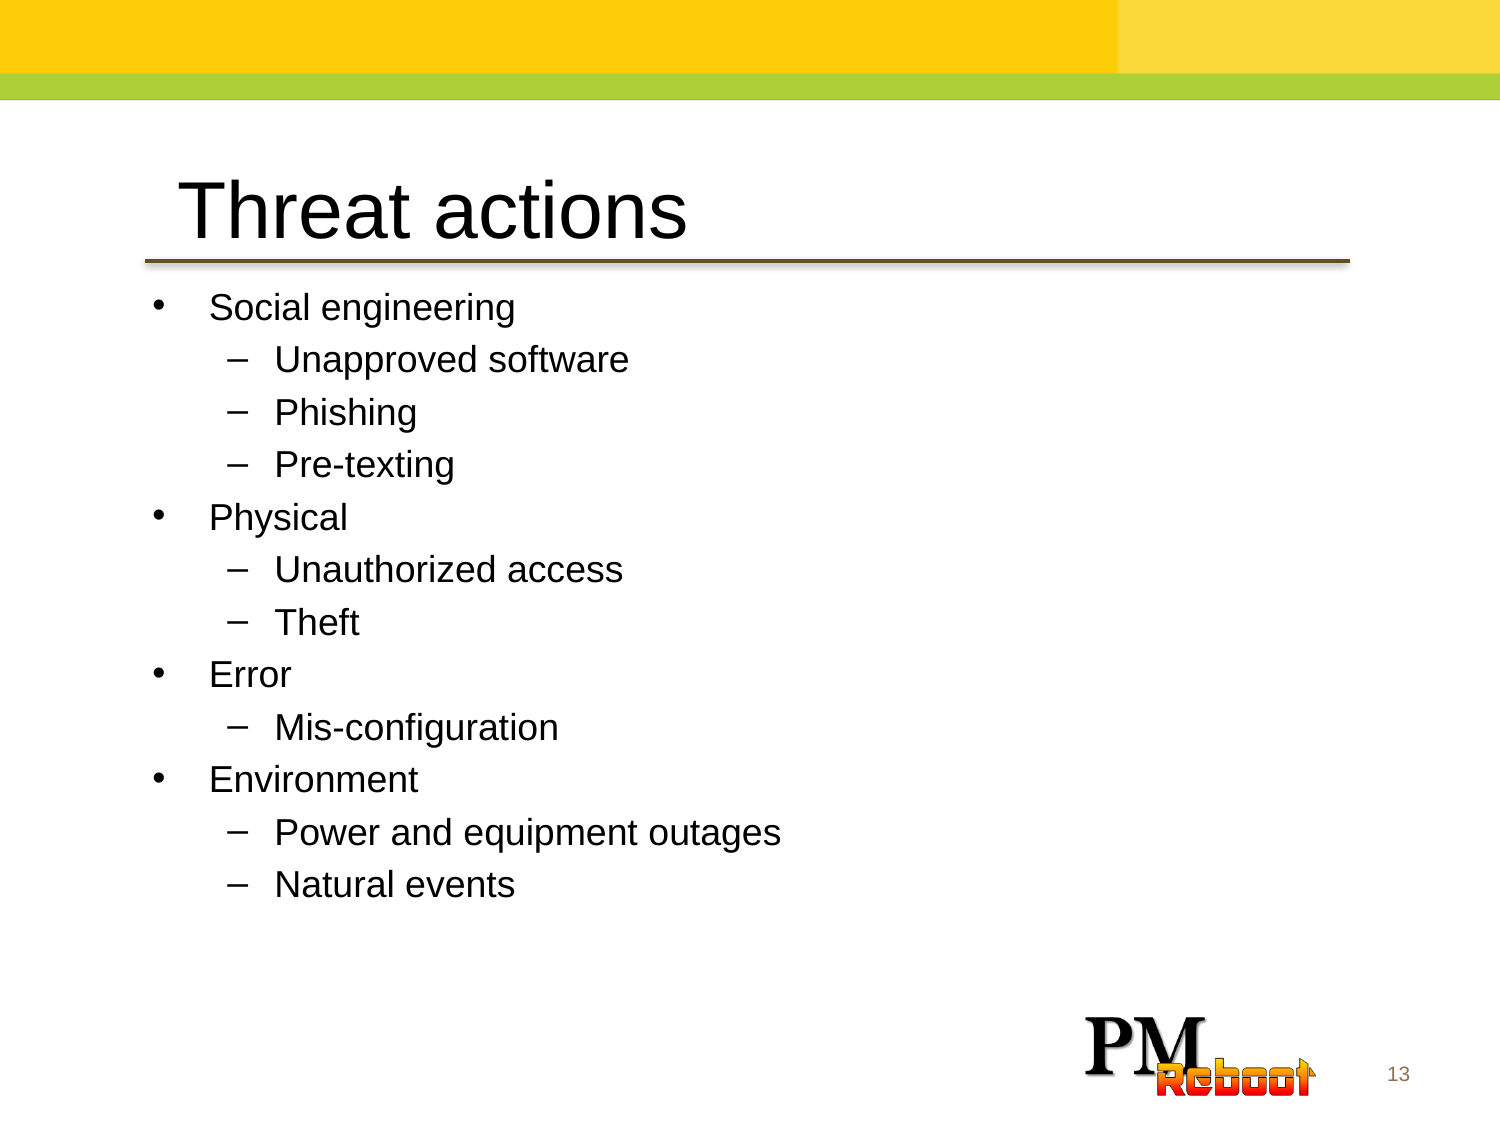

Threat actions
Social engineering
Unapproved software
Phishing
Pre-texting
Physical
Unauthorized access
Theft
Error
Mis-configuration
Environment
Power and equipment outages
Natural events

13